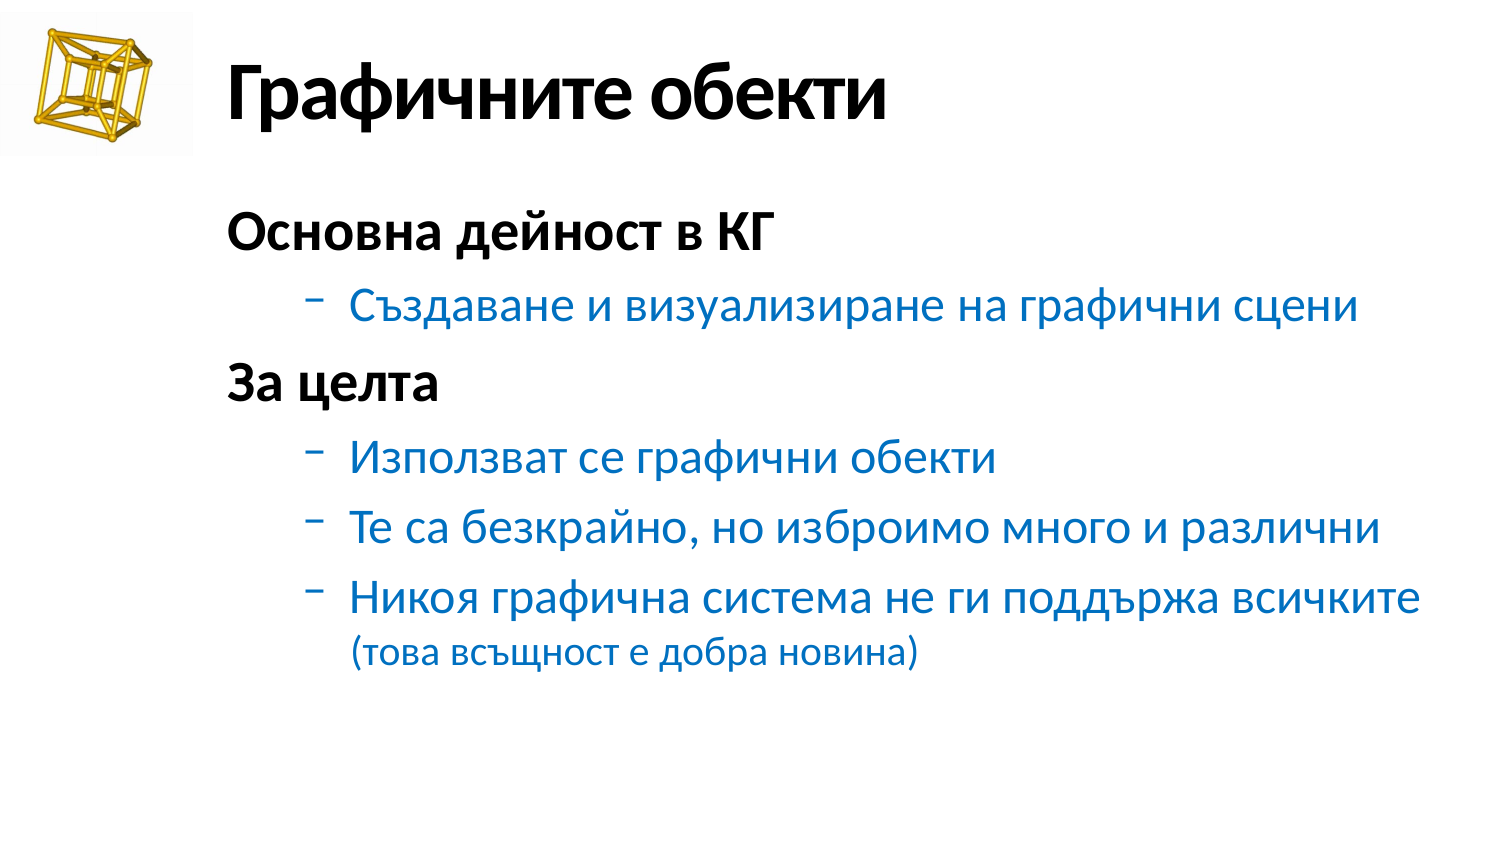

# Графичните обекти
Основна дейност в КГ
Създаване и визуализиране на графични сцени
За целта
Използват се графични обекти
Те са безкрайно, но изброимо много и различни
Никоя графична система не ги поддържа всичките
(това всъщност е добра новина)